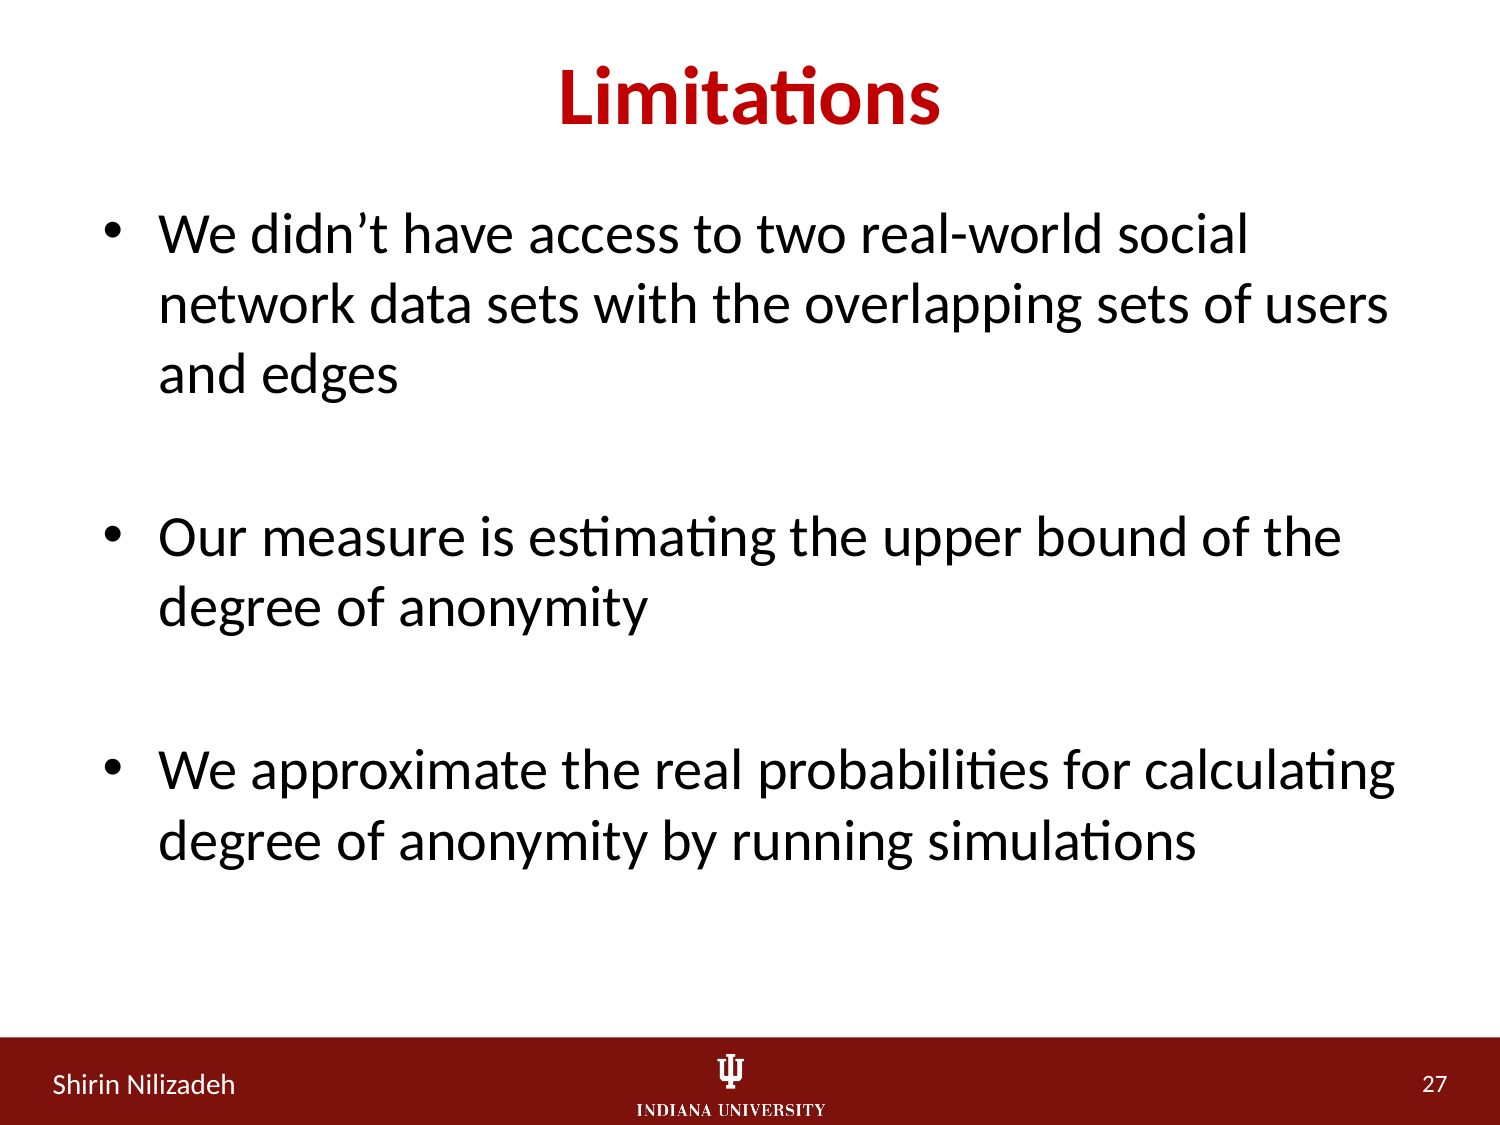

# Limitations
We didn’t have access to two real-world social network data sets with the overlapping sets of users and edges

Our measure is estimating the upper bound of the degree of anonymity

We approximate the real probabilities for calculating degree of anonymity by running simulations

27